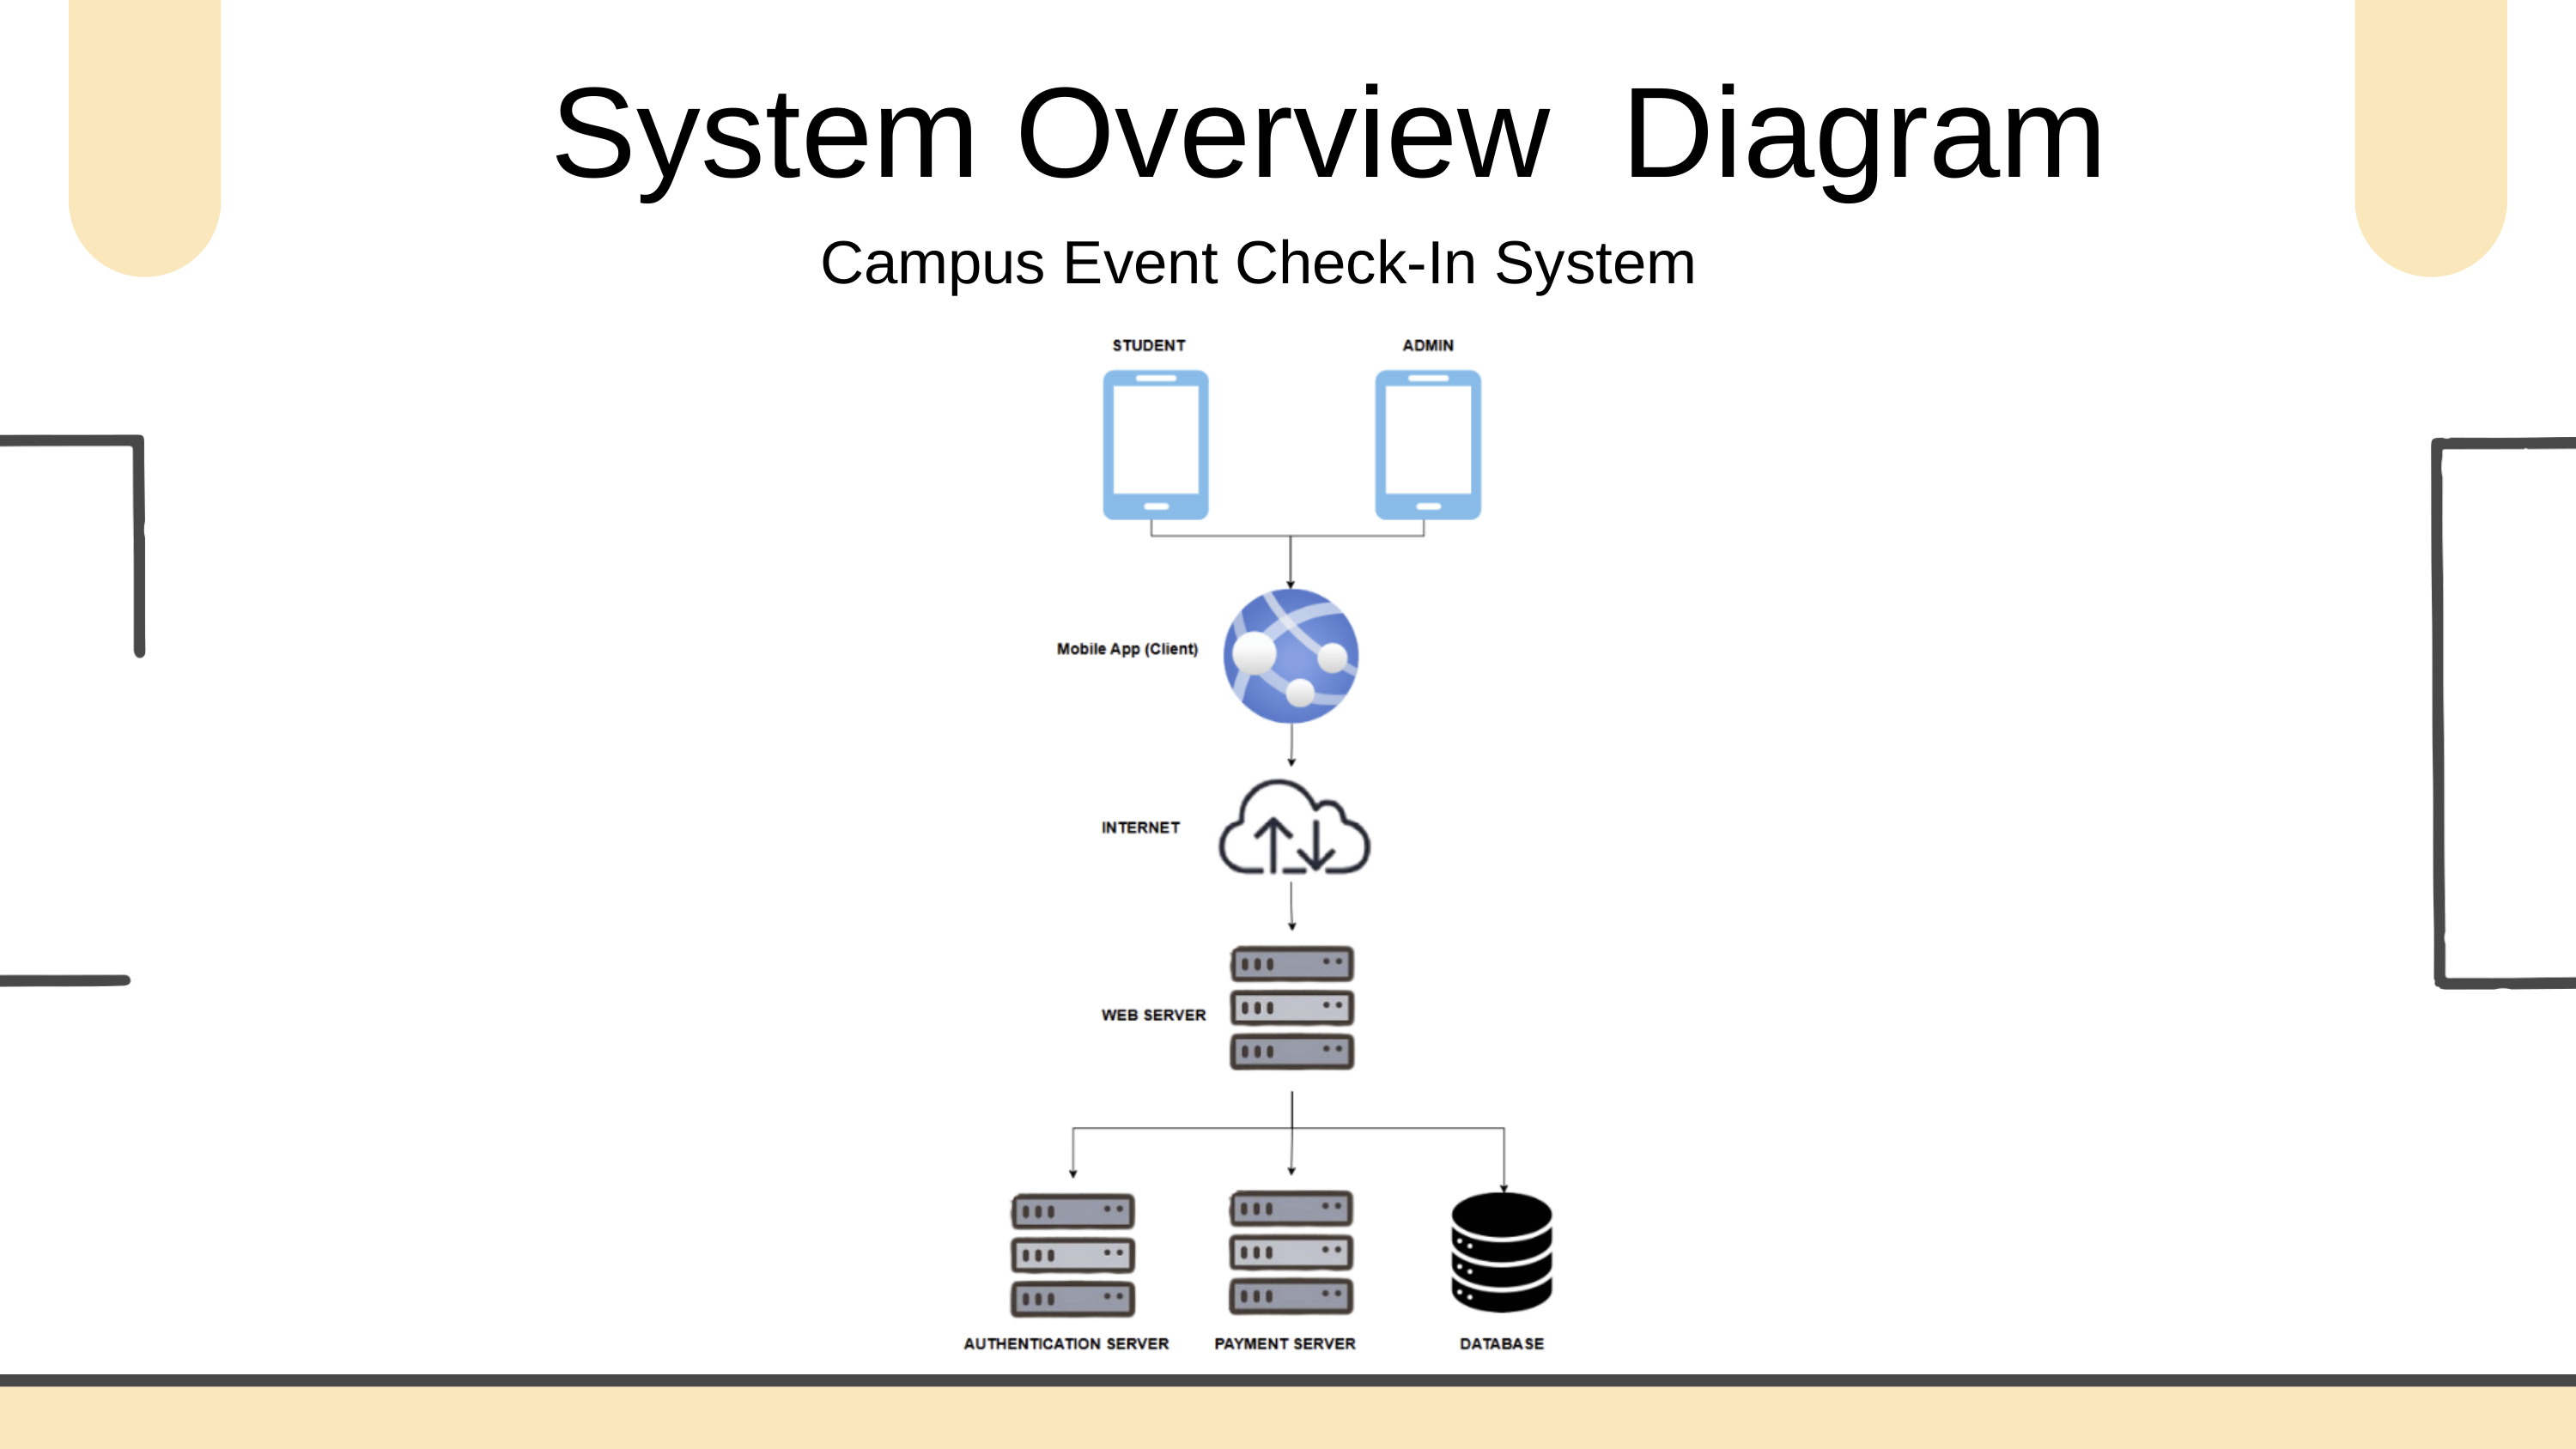

System Overview  Diagram
Campus Event Check-In System